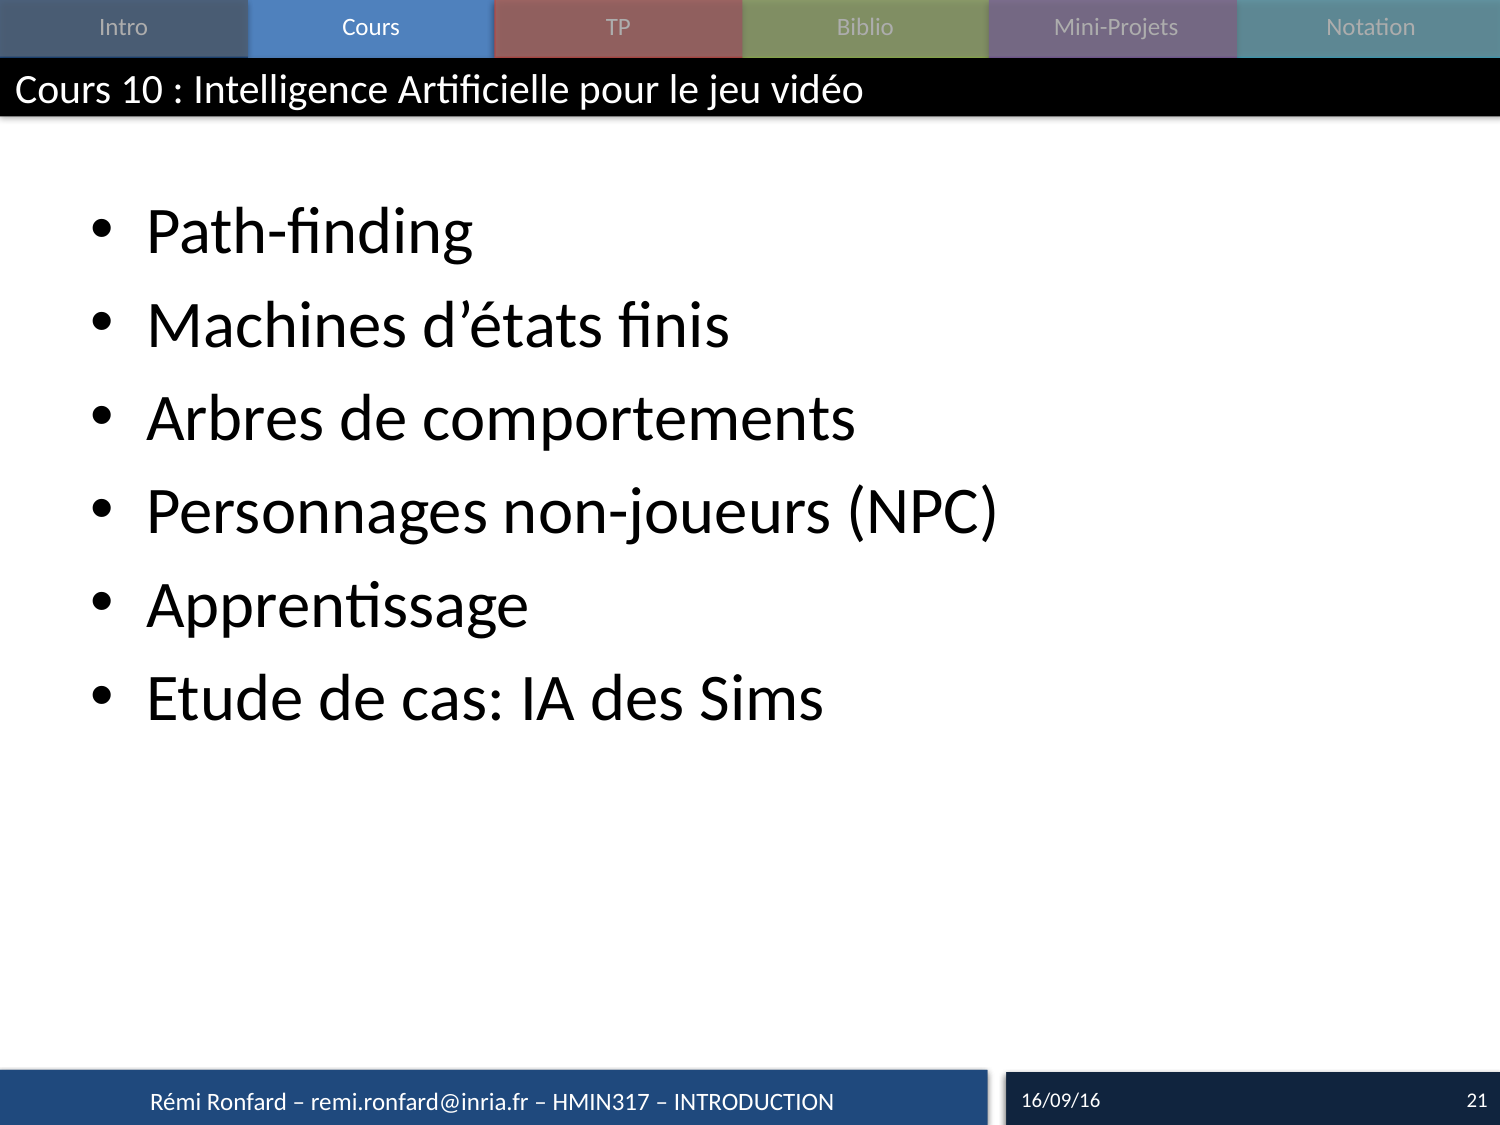

# Cours 10 : Intelligence Artificielle pour le jeu vidéo
Path-finding
Machines d’états finis
Arbres de comportements
Personnages non-joueurs (NPC)
Apprentissage
Etude de cas: IA des Sims

16/09/16
21
Rémi Ronfard – remi.ronfard@inria.fr – HMIN317 – INTRODUCTION